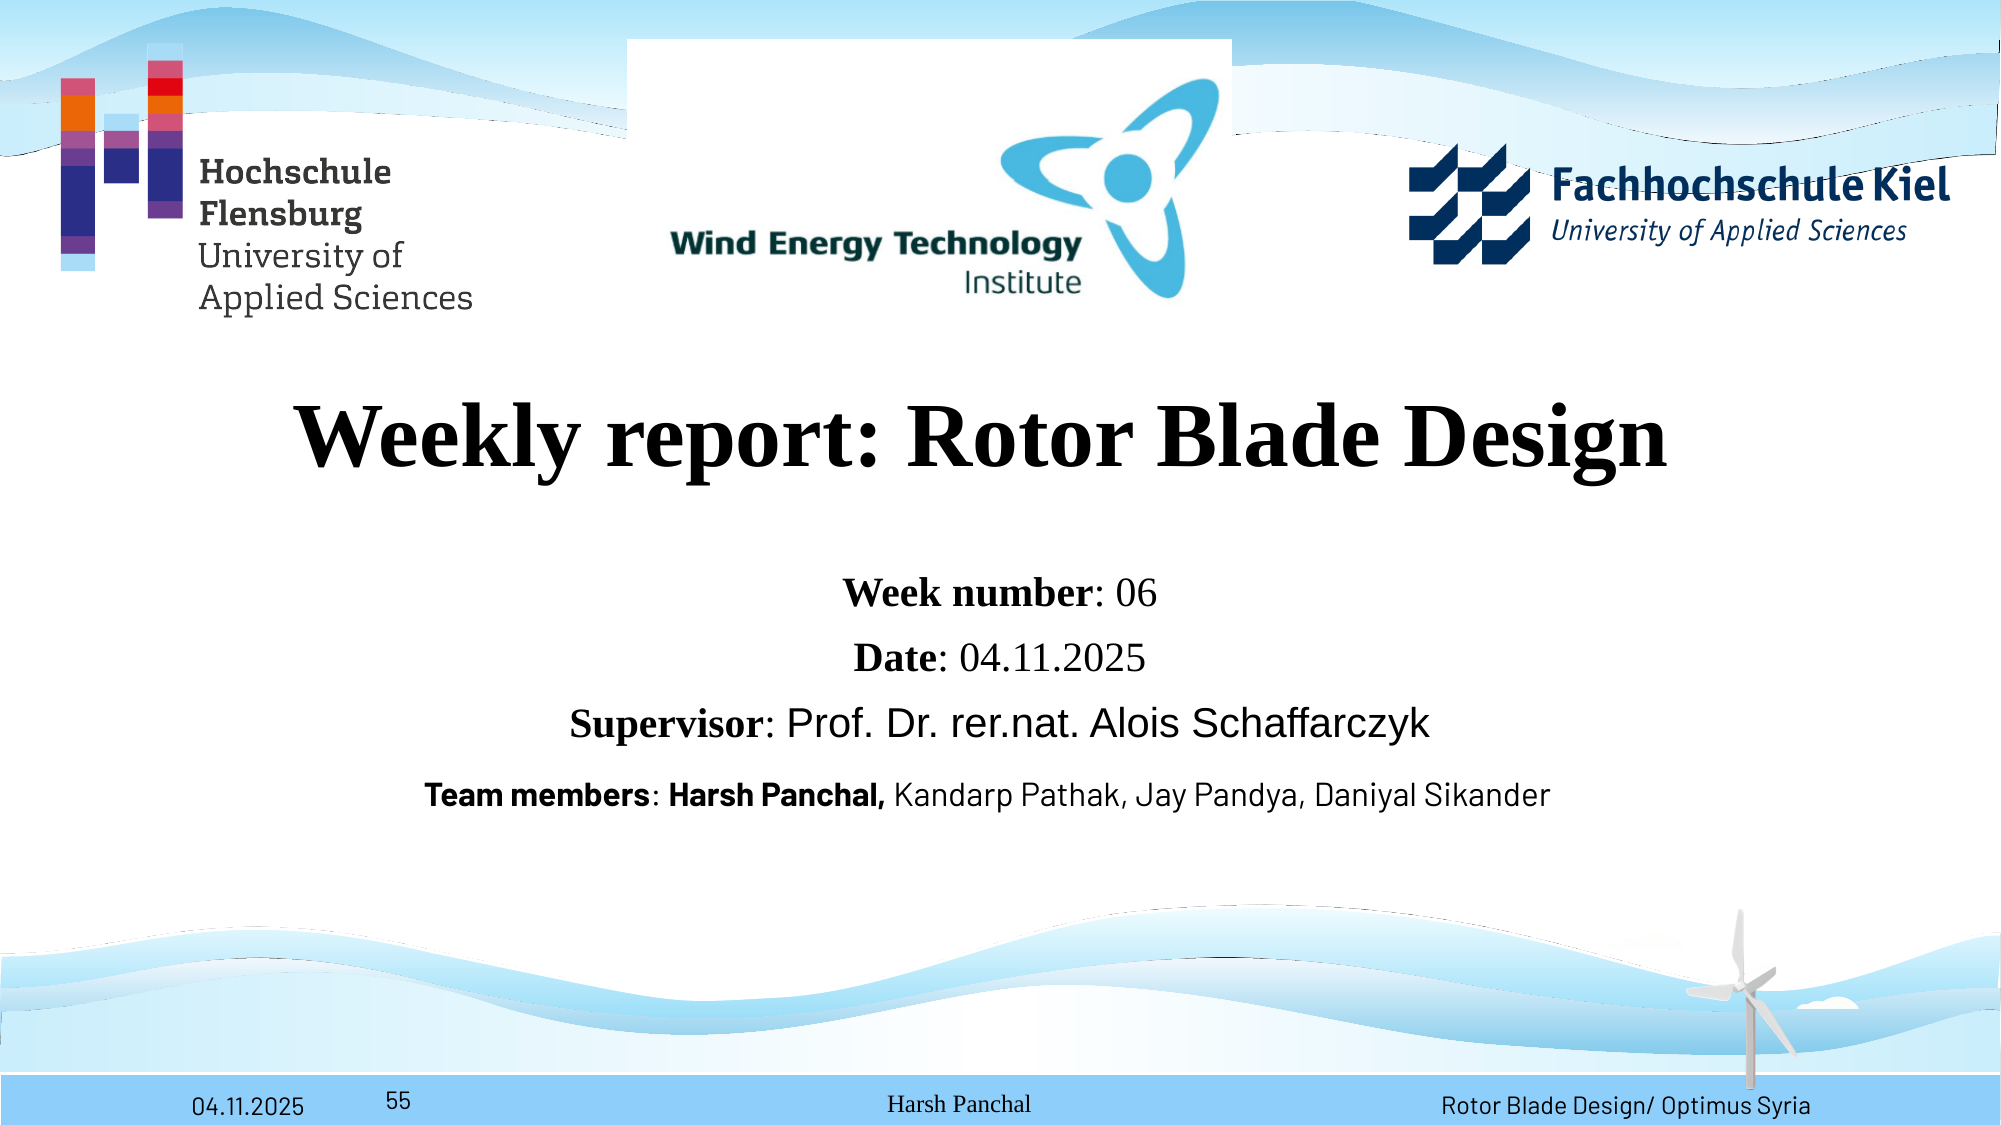

# Weekly report: Rotor Blade Design
Week number: 06
Date: 04.11.2025
Supervisor: Prof. Dr. rer.nat. Alois Schaffarczyk
Team members: Harsh Panchal, Kandarp Pathak, Jay Pandya, Daniyal Sikander
Rotor Blade Design/ Optimus Syria
04.11.2025
 55
Harsh Panchal